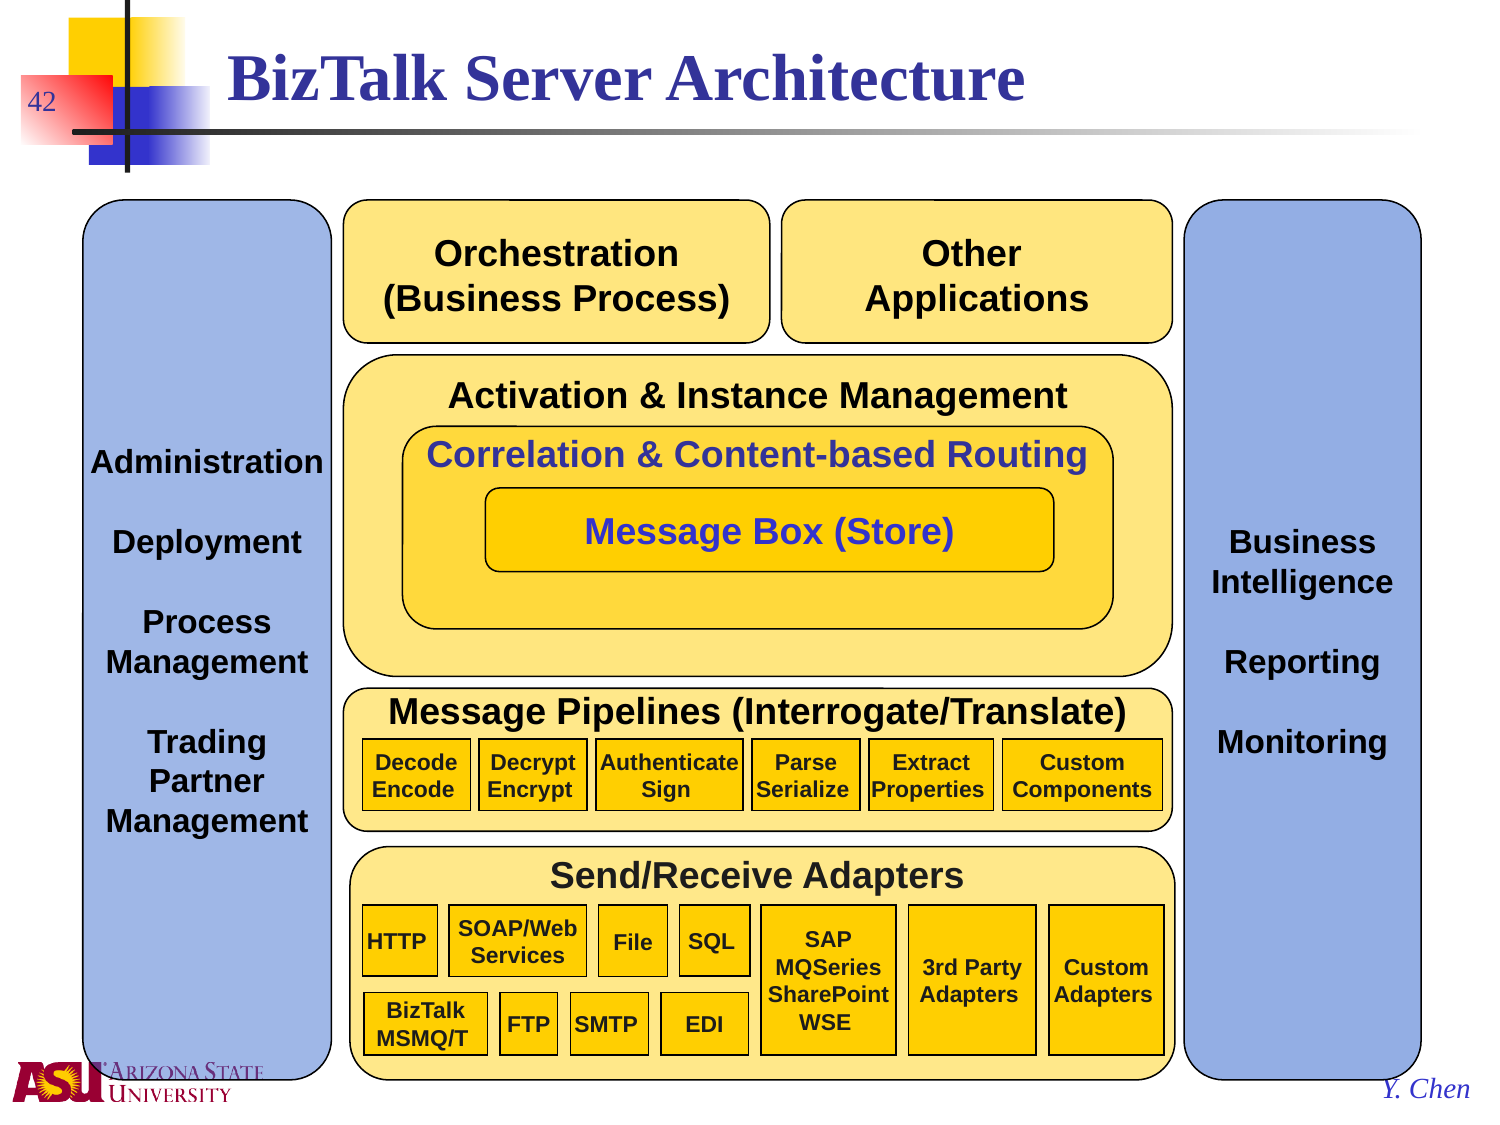

# BizTalk Server Architecture
42
Administration

Deployment
Process
Management
Trading
Partner
Management

Orchestration
(Business Process)

Other
Applications

Business
Intelligence

Reporting
Monitoring
Activation & Instance Management

Correlation & Content-based Routing

Message Box (Store)

Message Pipelines (Interrogate/Translate)

Decode
Encode
Decrypt
Encrypt
Authenticate
Sign
Parse
Serialize
Extract
Properties
Custom
Components
Send/Receive Adapters

HTTP
SOAP/Web
Services
File
SQL
SAP
MQSeries
SharePoint
WSE
3rd Party
Adapters
Custom
Adapters
BizTalk
MSMQ/T
FTP
SMTP
EDI